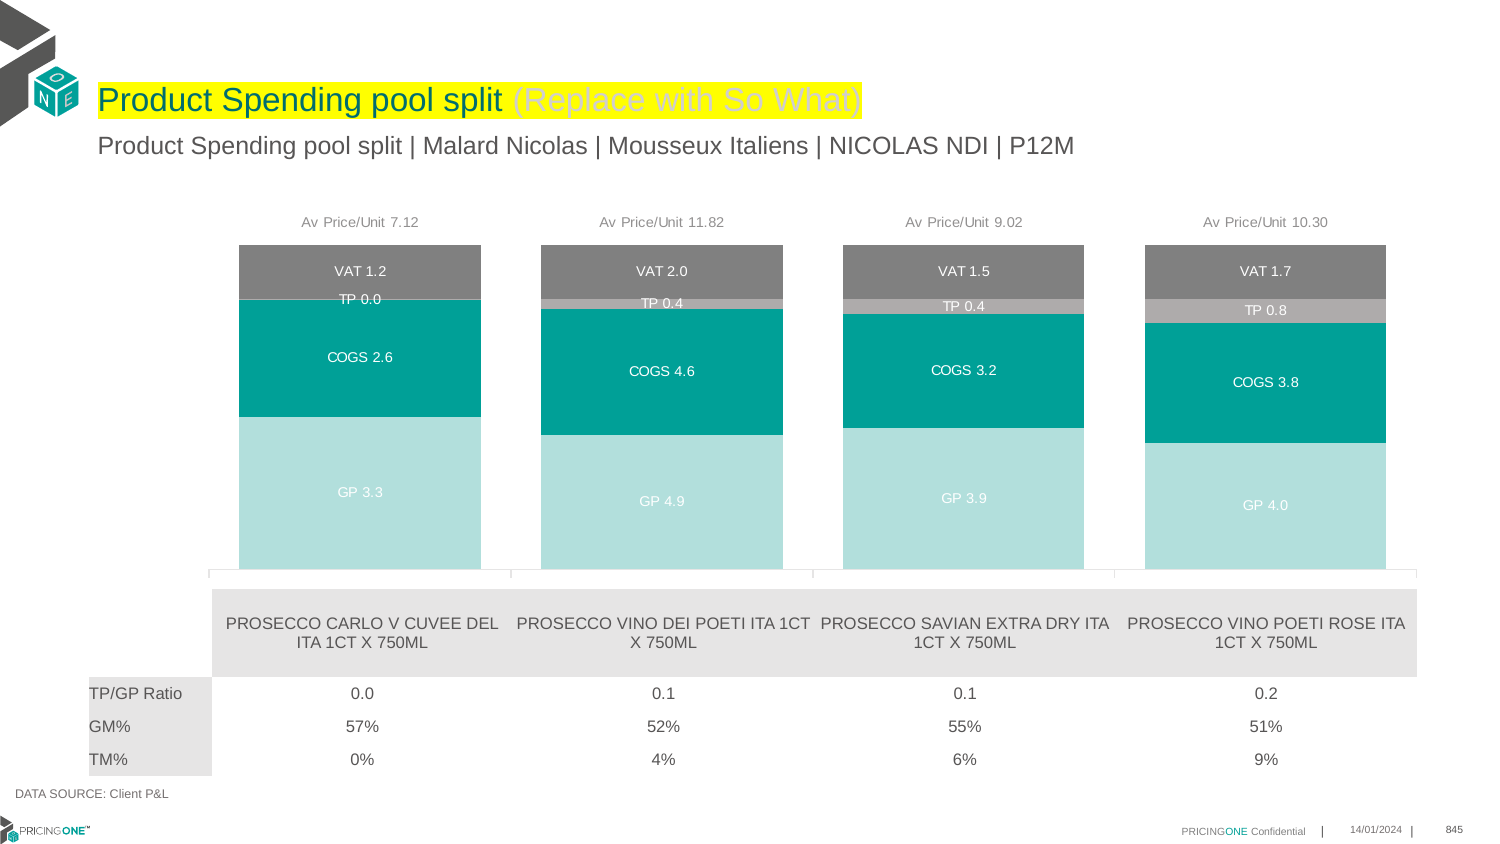

# Product Spending pool split (Replace with So What)
Product Spending pool split | Malard Nicolas | Mousseux Italiens | NICOLAS NDI | P12M

### Chart

| Category | GP | COGS | TP | VAT |
|---|---|---|---|---|
| Av Price/Unit 7.12 | 3.3441828227571113 | 2.5703111597374173 | 0.019131108679795616 | 1.1867250182348654 |
| Av Price/Unit 11.82 | 4.897865675340768 | 4.575730855018588 | 0.37874923585295583 | 1.9704667492771575 |
| Av Price/Unit 9.02 | 3.9325832727272725 | 3.1566301818181812 | 0.4259380606060619 | 1.5030303030303018 |
| Av Price/Unit 10.30 | 4.020733333333333 | 3.814095555555556 | 0.7515908641975324 | 1.7172839506172835 |
|  | PROSECCO CARLO V CUVEE DEL ITA 1CT X 750ML | PROSECCO VINO DEI POETI ITA 1CT X 750ML | PROSECCO SAVIAN EXTRA DRY ITA 1CT X 750ML | PROSECCO VINO POETI ROSE ITA 1CT X 750ML |
| --- | --- | --- | --- | --- |
| TP/GP Ratio | 0.0 | 0.1 | 0.1 | 0.2 |
| GM% | 57% | 52% | 55% | 51% |
| TM% | 0% | 4% | 6% | 9% |
DATA SOURCE: Client P&L

14/01/2024
845